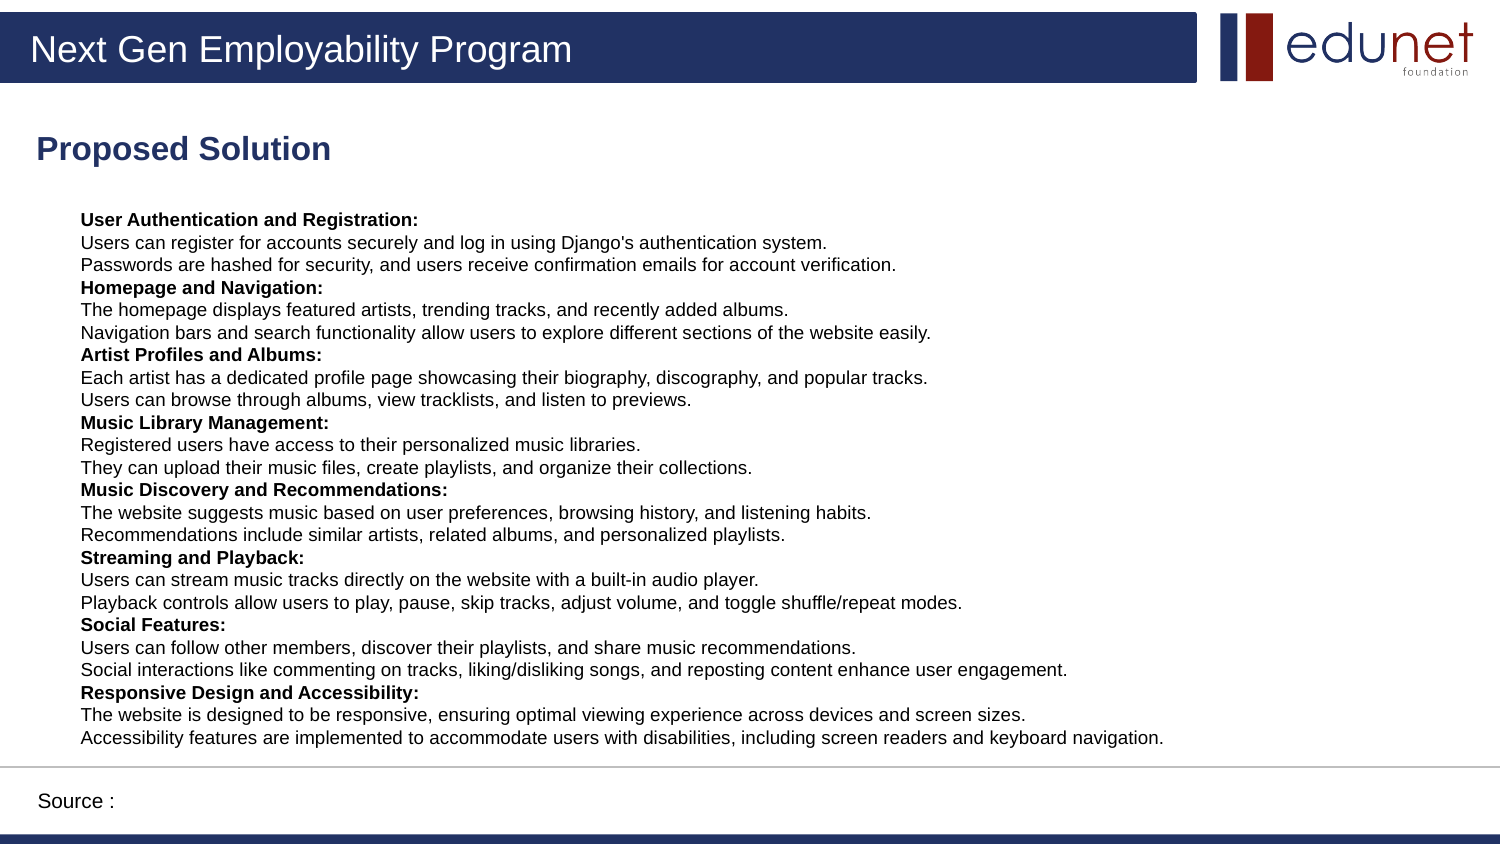

Proposed Solution
User Authentication and Registration:
Users can register for accounts securely and log in using Django's authentication system.
Passwords are hashed for security, and users receive confirmation emails for account verification.
Homepage and Navigation:
The homepage displays featured artists, trending tracks, and recently added albums.
Navigation bars and search functionality allow users to explore different sections of the website easily.
Artist Profiles and Albums:
Each artist has a dedicated profile page showcasing their biography, discography, and popular tracks.
Users can browse through albums, view tracklists, and listen to previews.
Music Library Management:
Registered users have access to their personalized music libraries.
They can upload their music files, create playlists, and organize their collections.
Music Discovery and Recommendations:
The website suggests music based on user preferences, browsing history, and listening habits.
Recommendations include similar artists, related albums, and personalized playlists.
Streaming and Playback:
Users can stream music tracks directly on the website with a built-in audio player.
Playback controls allow users to play, pause, skip tracks, adjust volume, and toggle shuffle/repeat modes.
Social Features:
Users can follow other members, discover their playlists, and share music recommendations.
Social interactions like commenting on tracks, liking/disliking songs, and reposting content enhance user engagement.
Responsive Design and Accessibility:
The website is designed to be responsive, ensuring optimal viewing experience across devices and screen sizes.
Accessibility features are implemented to accommodate users with disabilities, including screen readers and keyboard navigation.

Source :